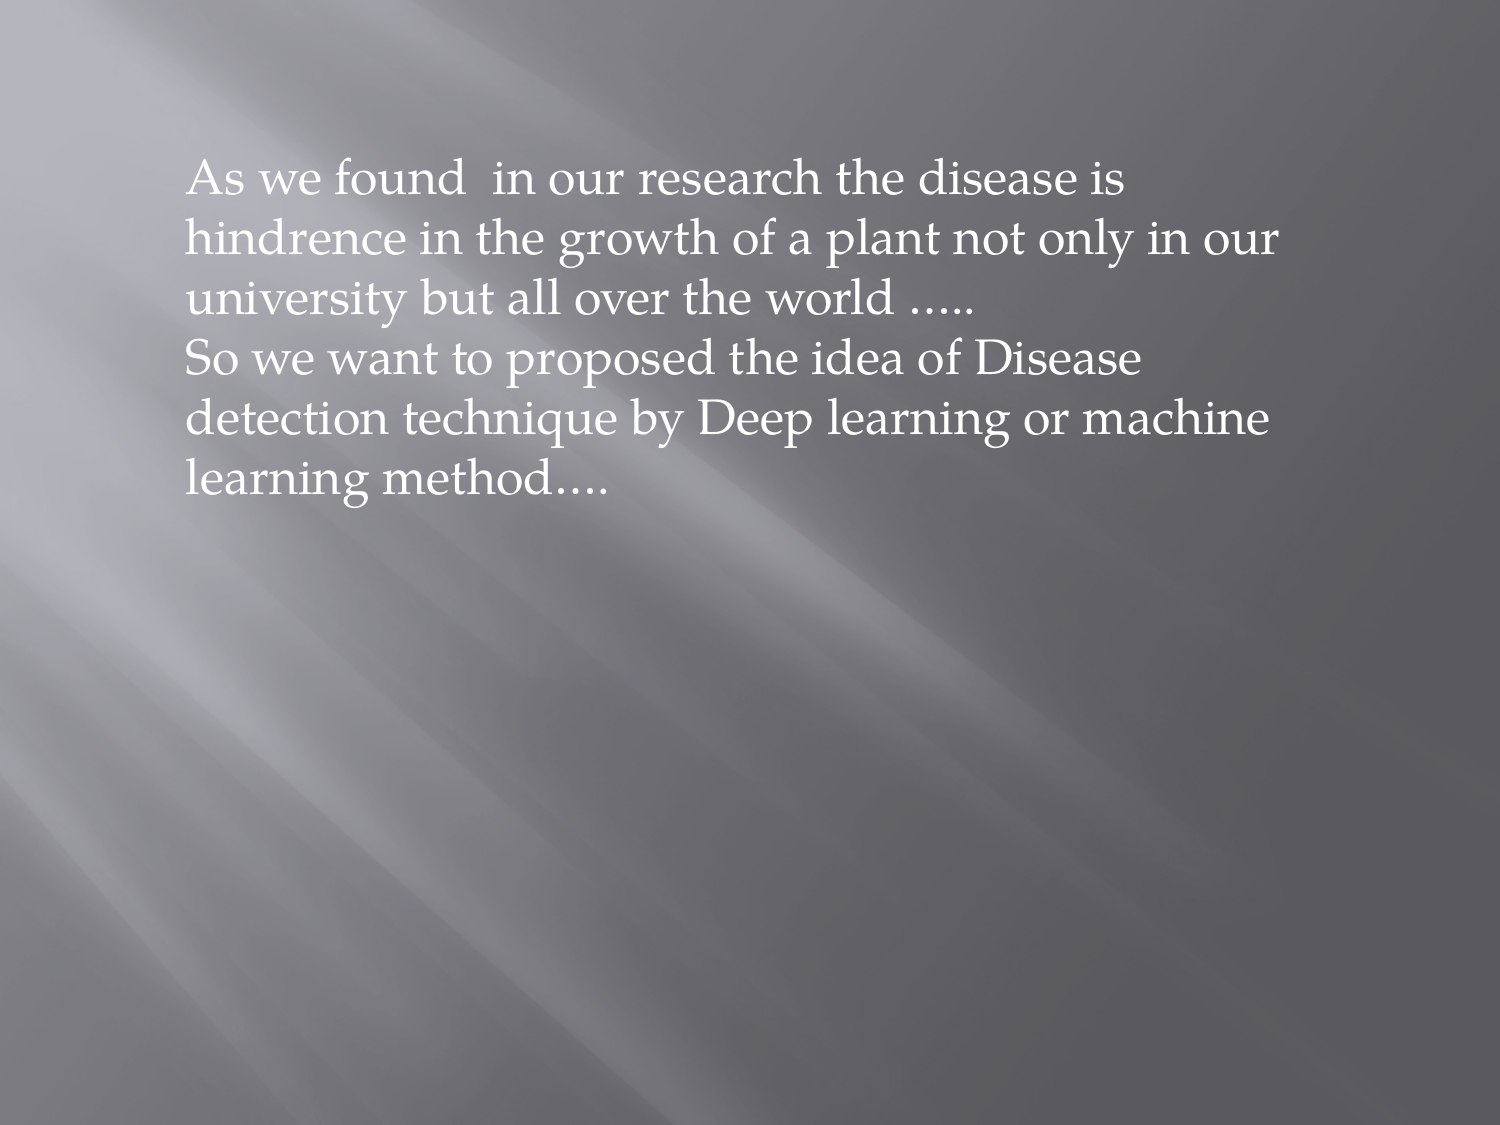

As we found  in our research the disease is hindrence in the growth of a plant not only in our university but all over the world …..
So we want to proposed the idea of Disease detection technique by Deep learning or machine learning method….